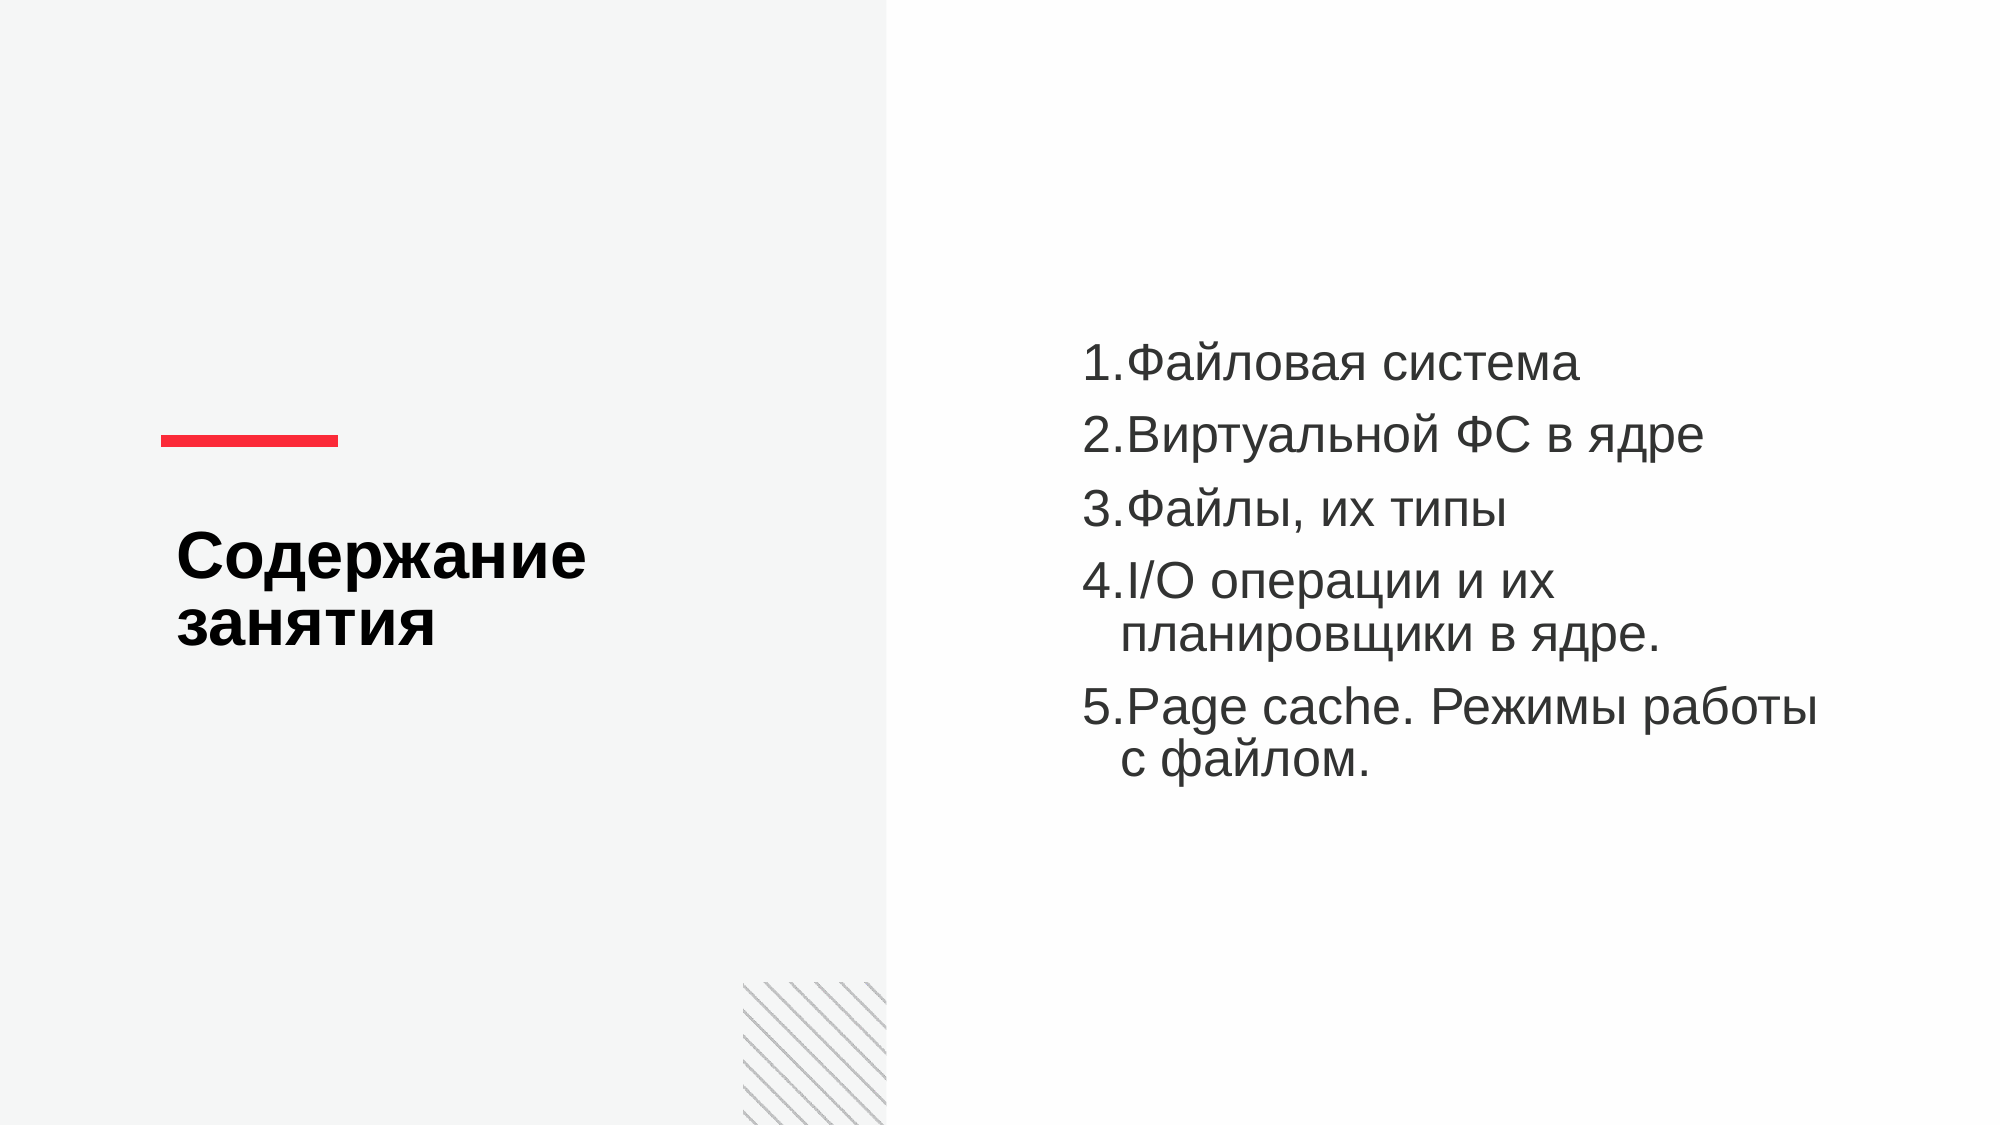

Файловая система
Виртуальной ФС в ядре
Файлы, их типы
I/O операции и их планировщики в ядре.
Page cache. Режимы работы с файлом.
Содержание занятия